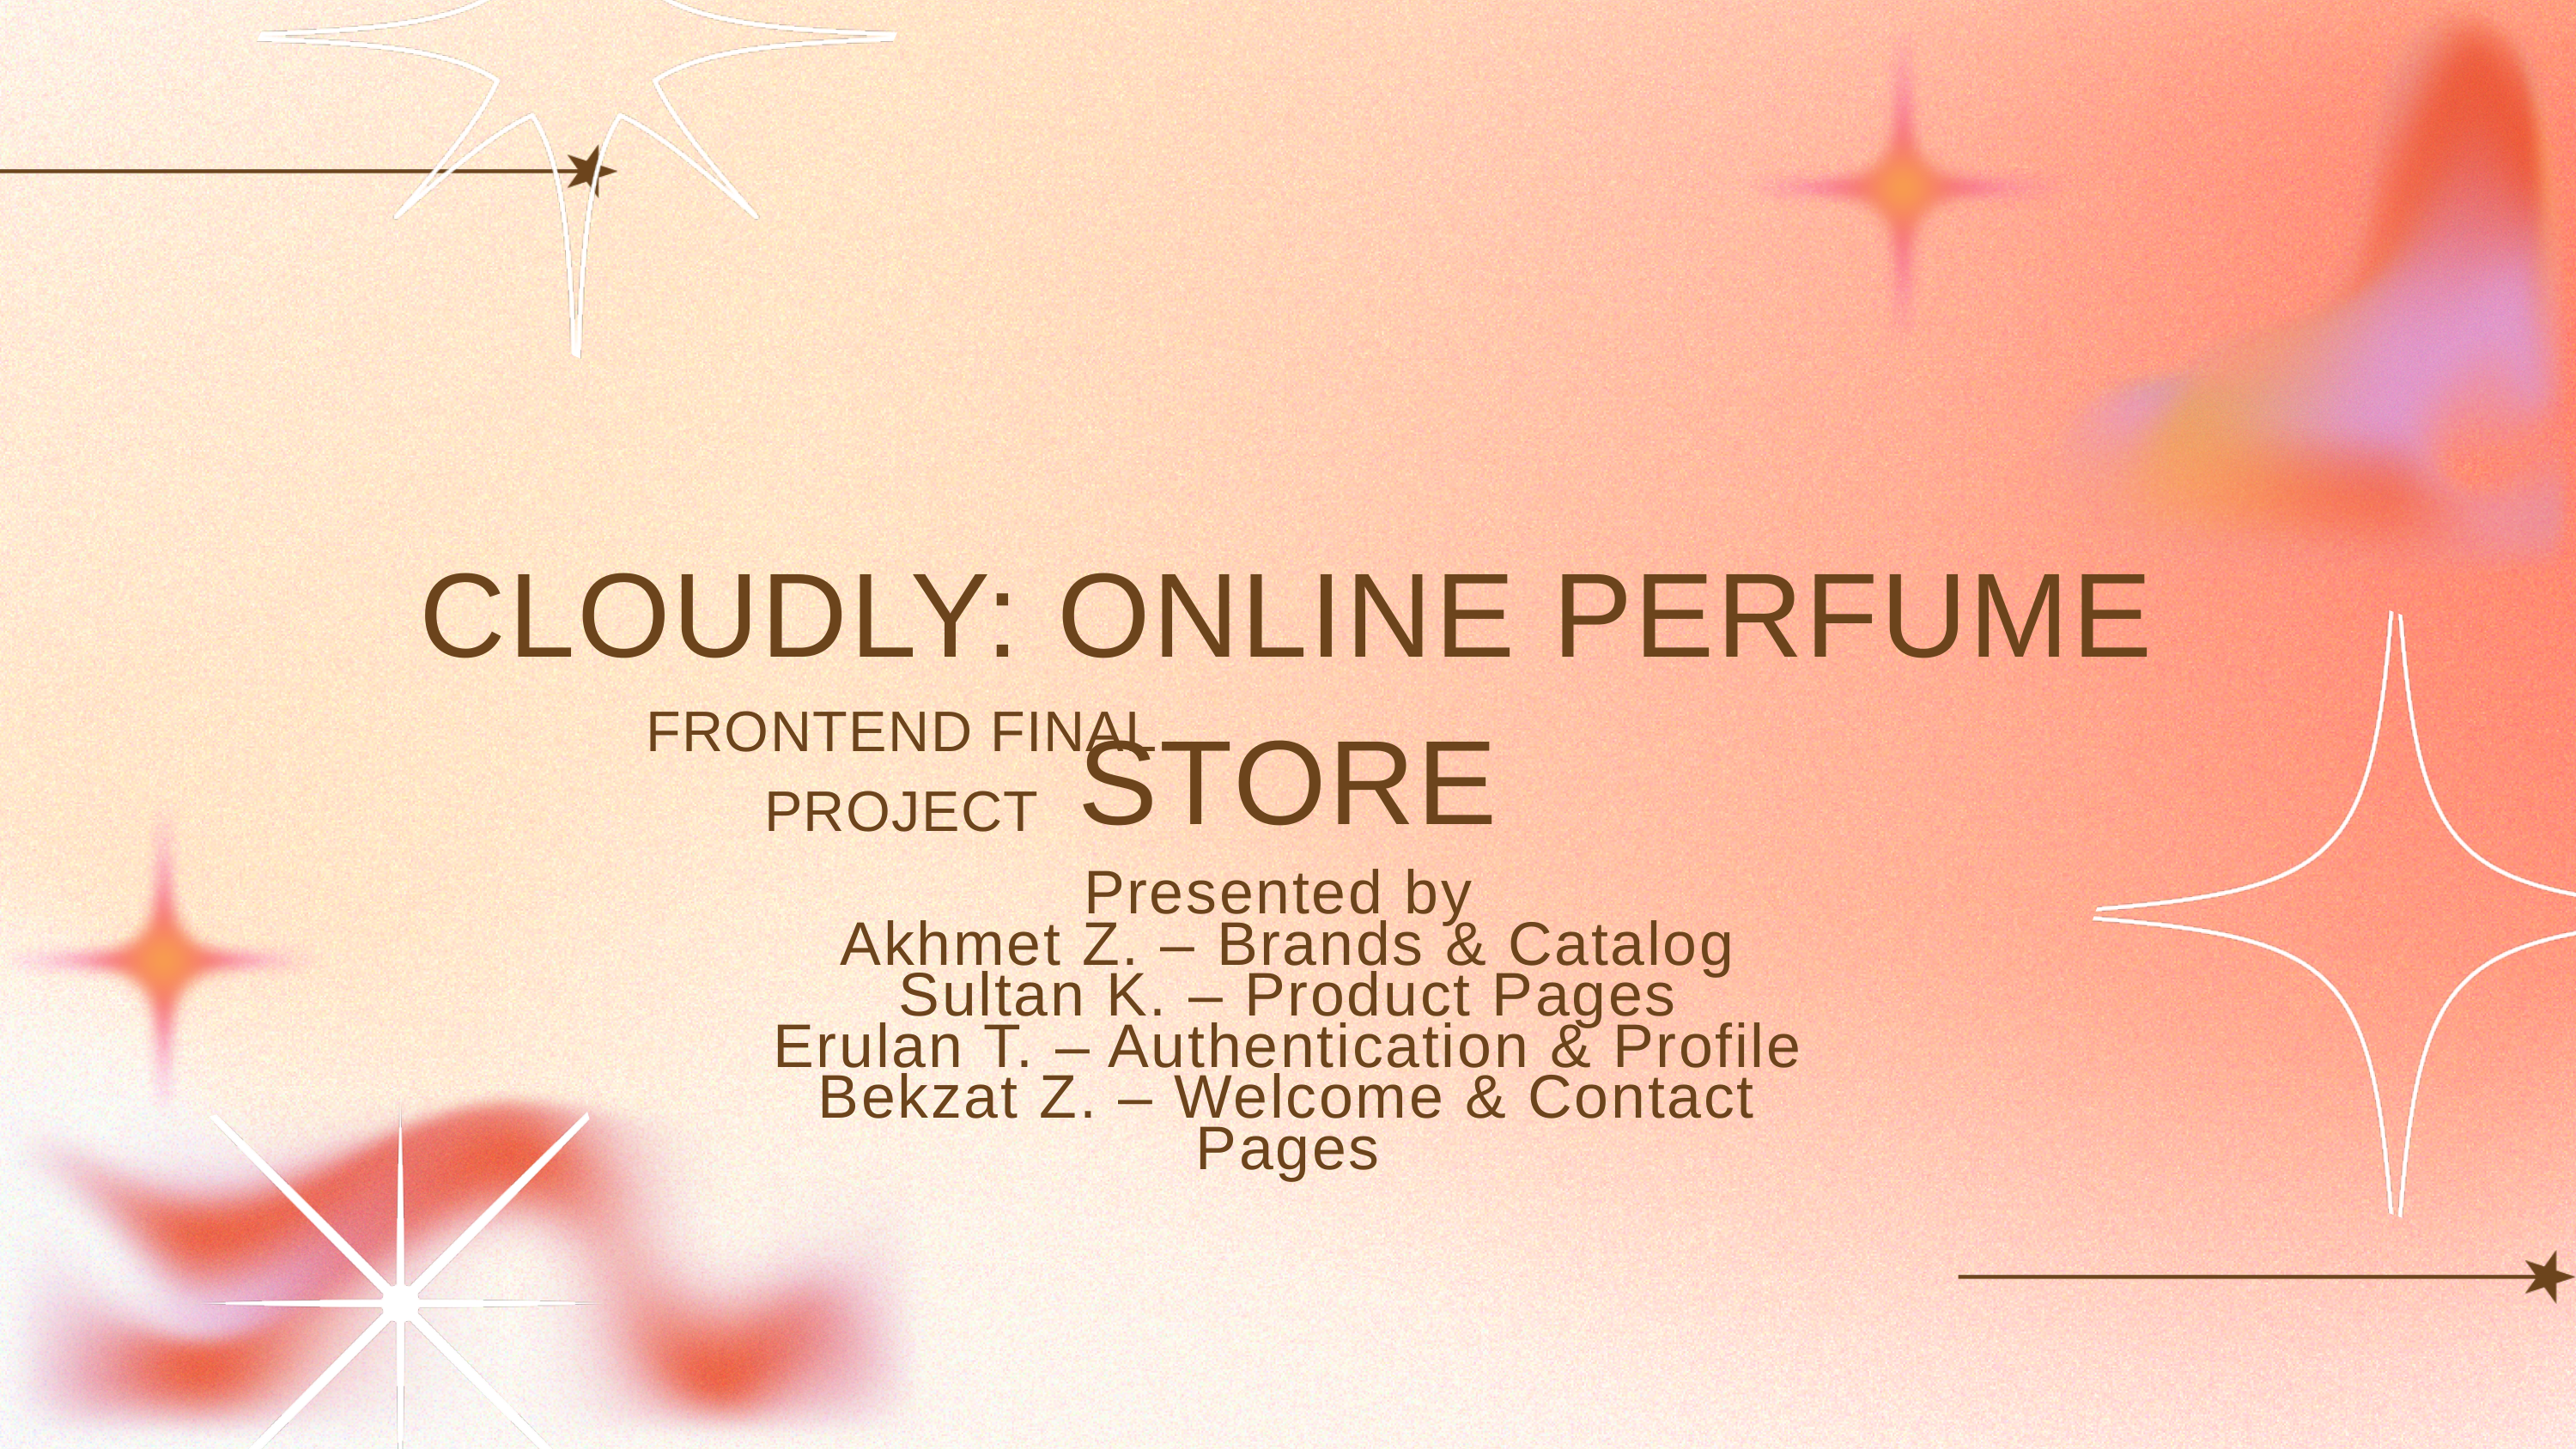

CLOUDLY: ONLINE PERFUME STORE

FRONTEND FINAL PROJECT

Presented by
Akhmet Z. – Brands & Catalog
Sultan K. – Product Pages
Erulan T. – Authentication & Profile
Bekzat Z. – Welcome & Contact Pages